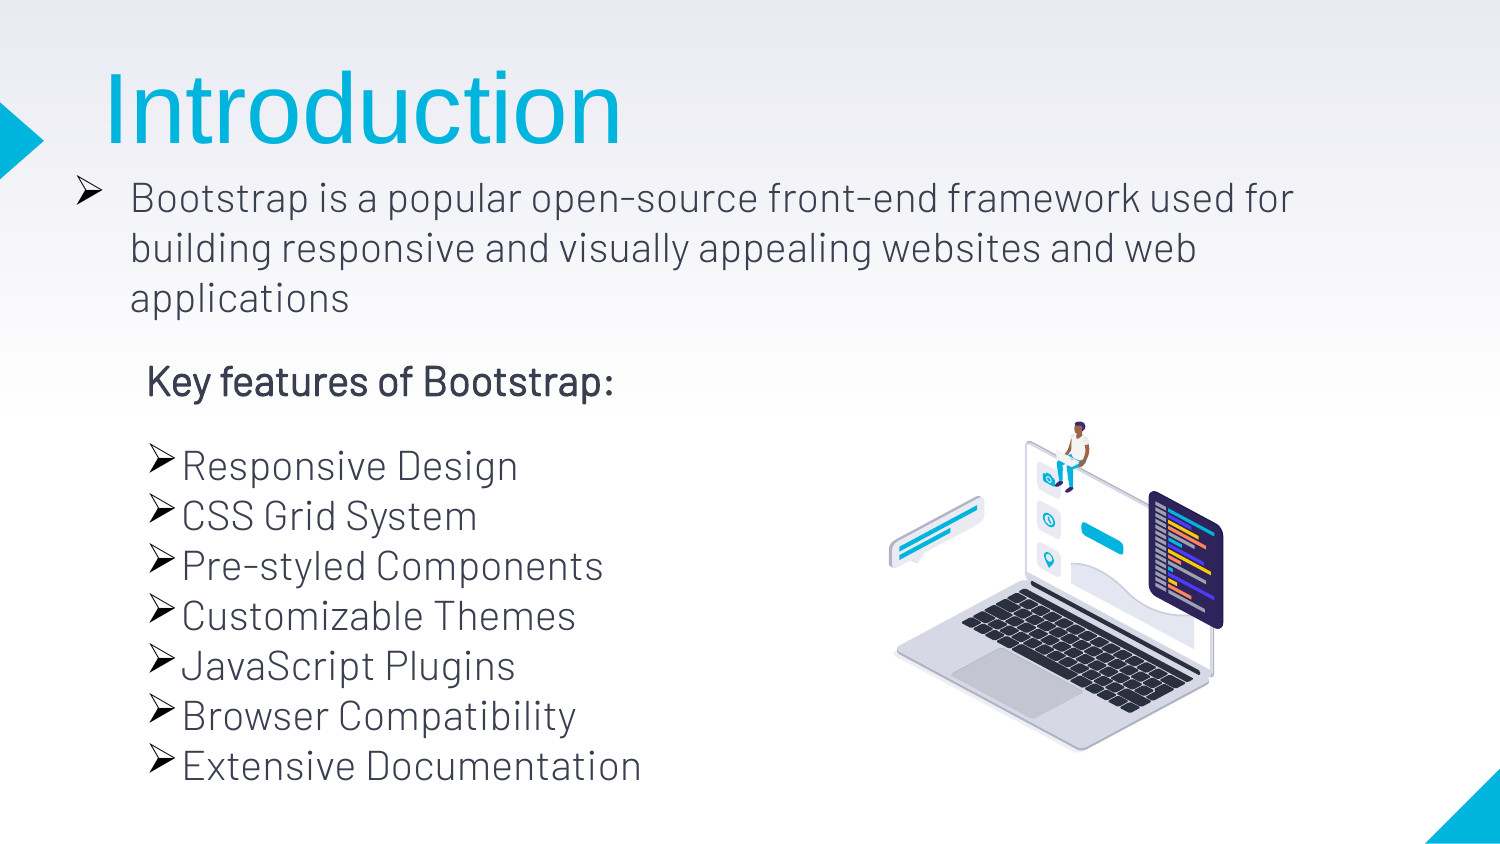

Introduction
Bootstrap is a popular open-source front-end framework used for building responsive and visually appealing websites and web applications
Key features of Bootstrap:

Responsive Design
CSS Grid System
Pre-styled Components
Customizable Themes
JavaScript Plugins
Browser Compatibility
Extensive Documentation